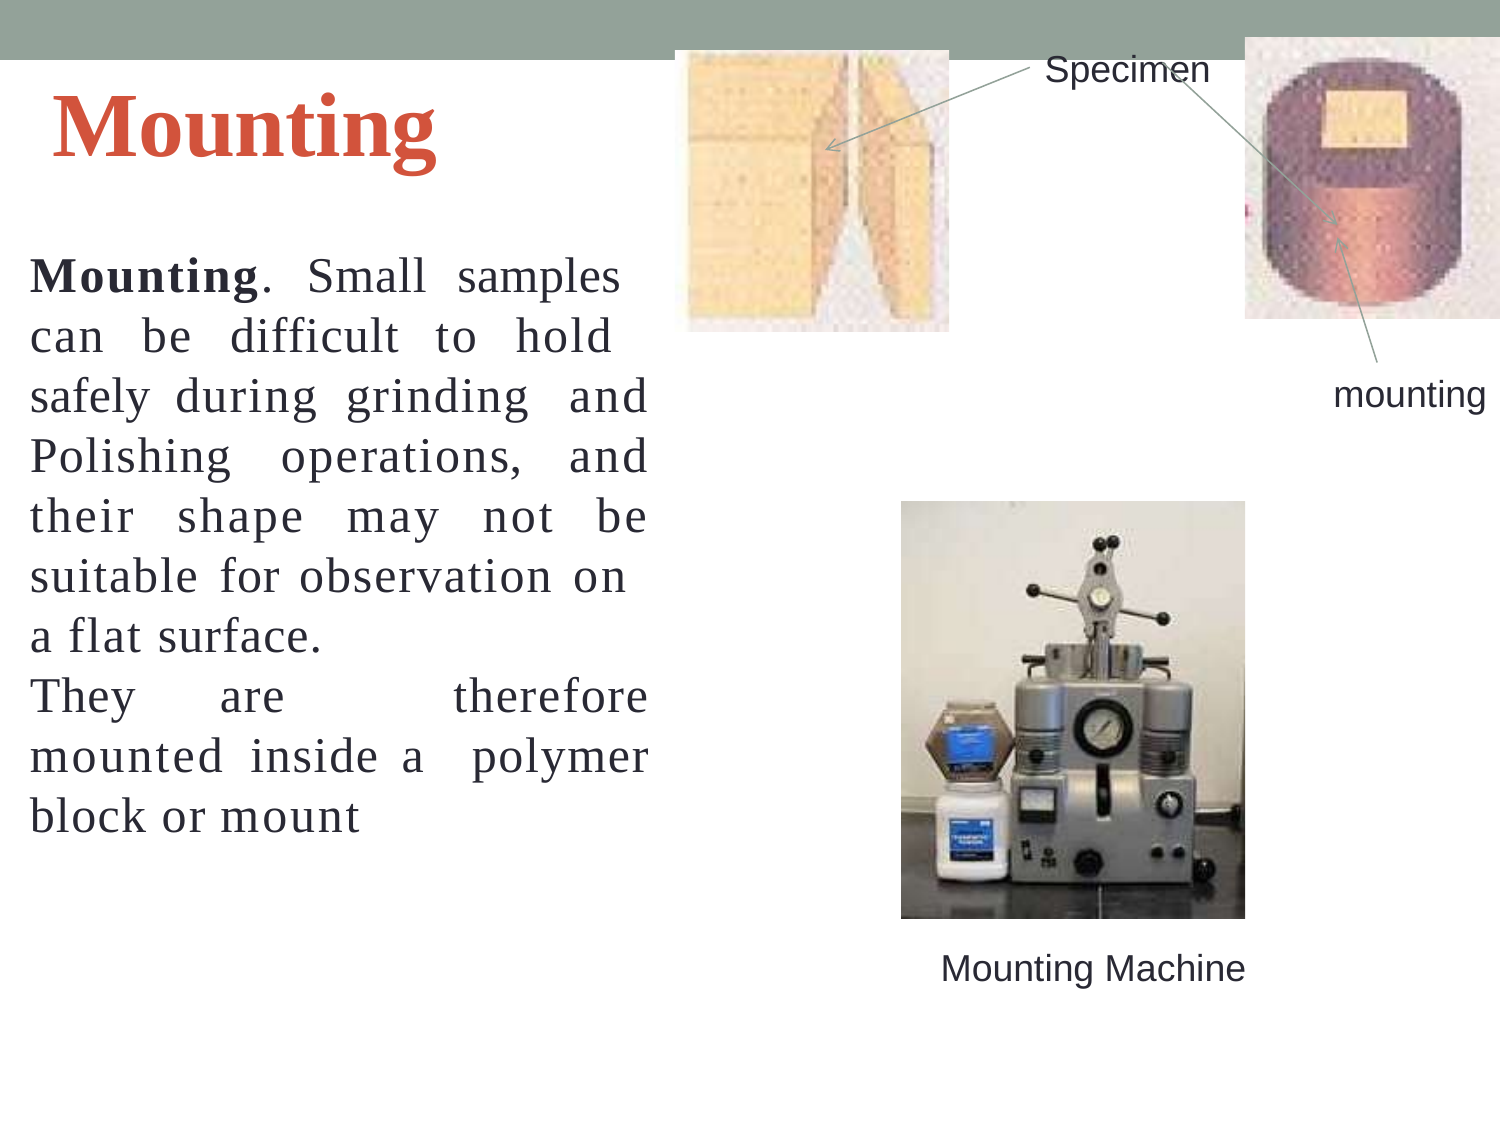

Specimen

# Mounting
Mounting. Small samples  can be difficult to hold  safely during grinding and Polishing operations, and their shape may not be suitable for observation on  a flat surface.
They are  therefore mounted inside a  polymer block or mount

mounting

Mounting Machine